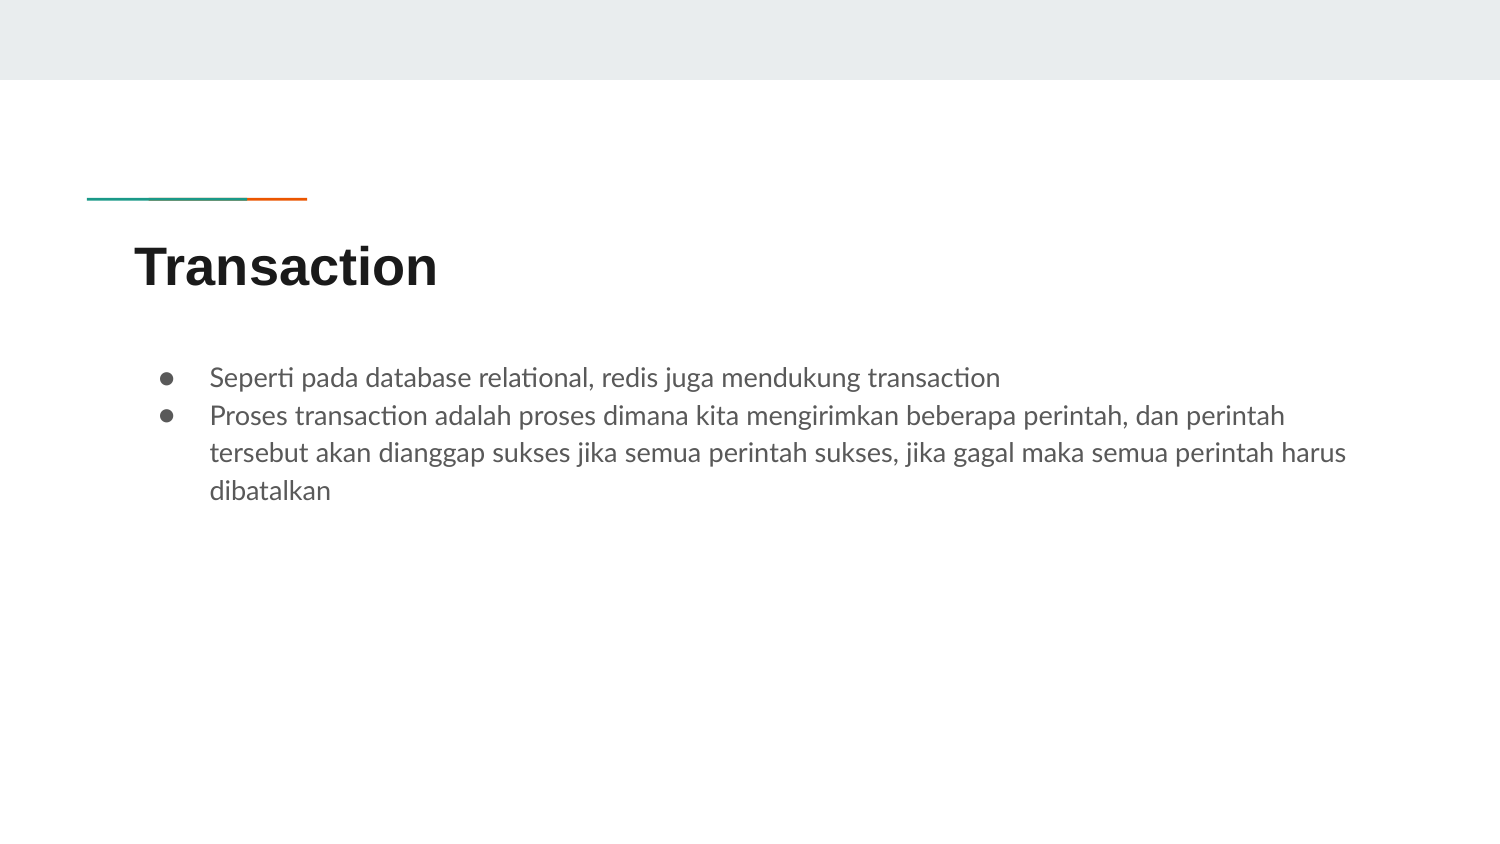

# Transaction
Seperti pada database relational, redis juga mendukung transaction
Proses transaction adalah proses dimana kita mengirimkan beberapa perintah, dan perintah tersebut akan dianggap sukses jika semua perintah sukses, jika gagal maka semua perintah harus dibatalkan